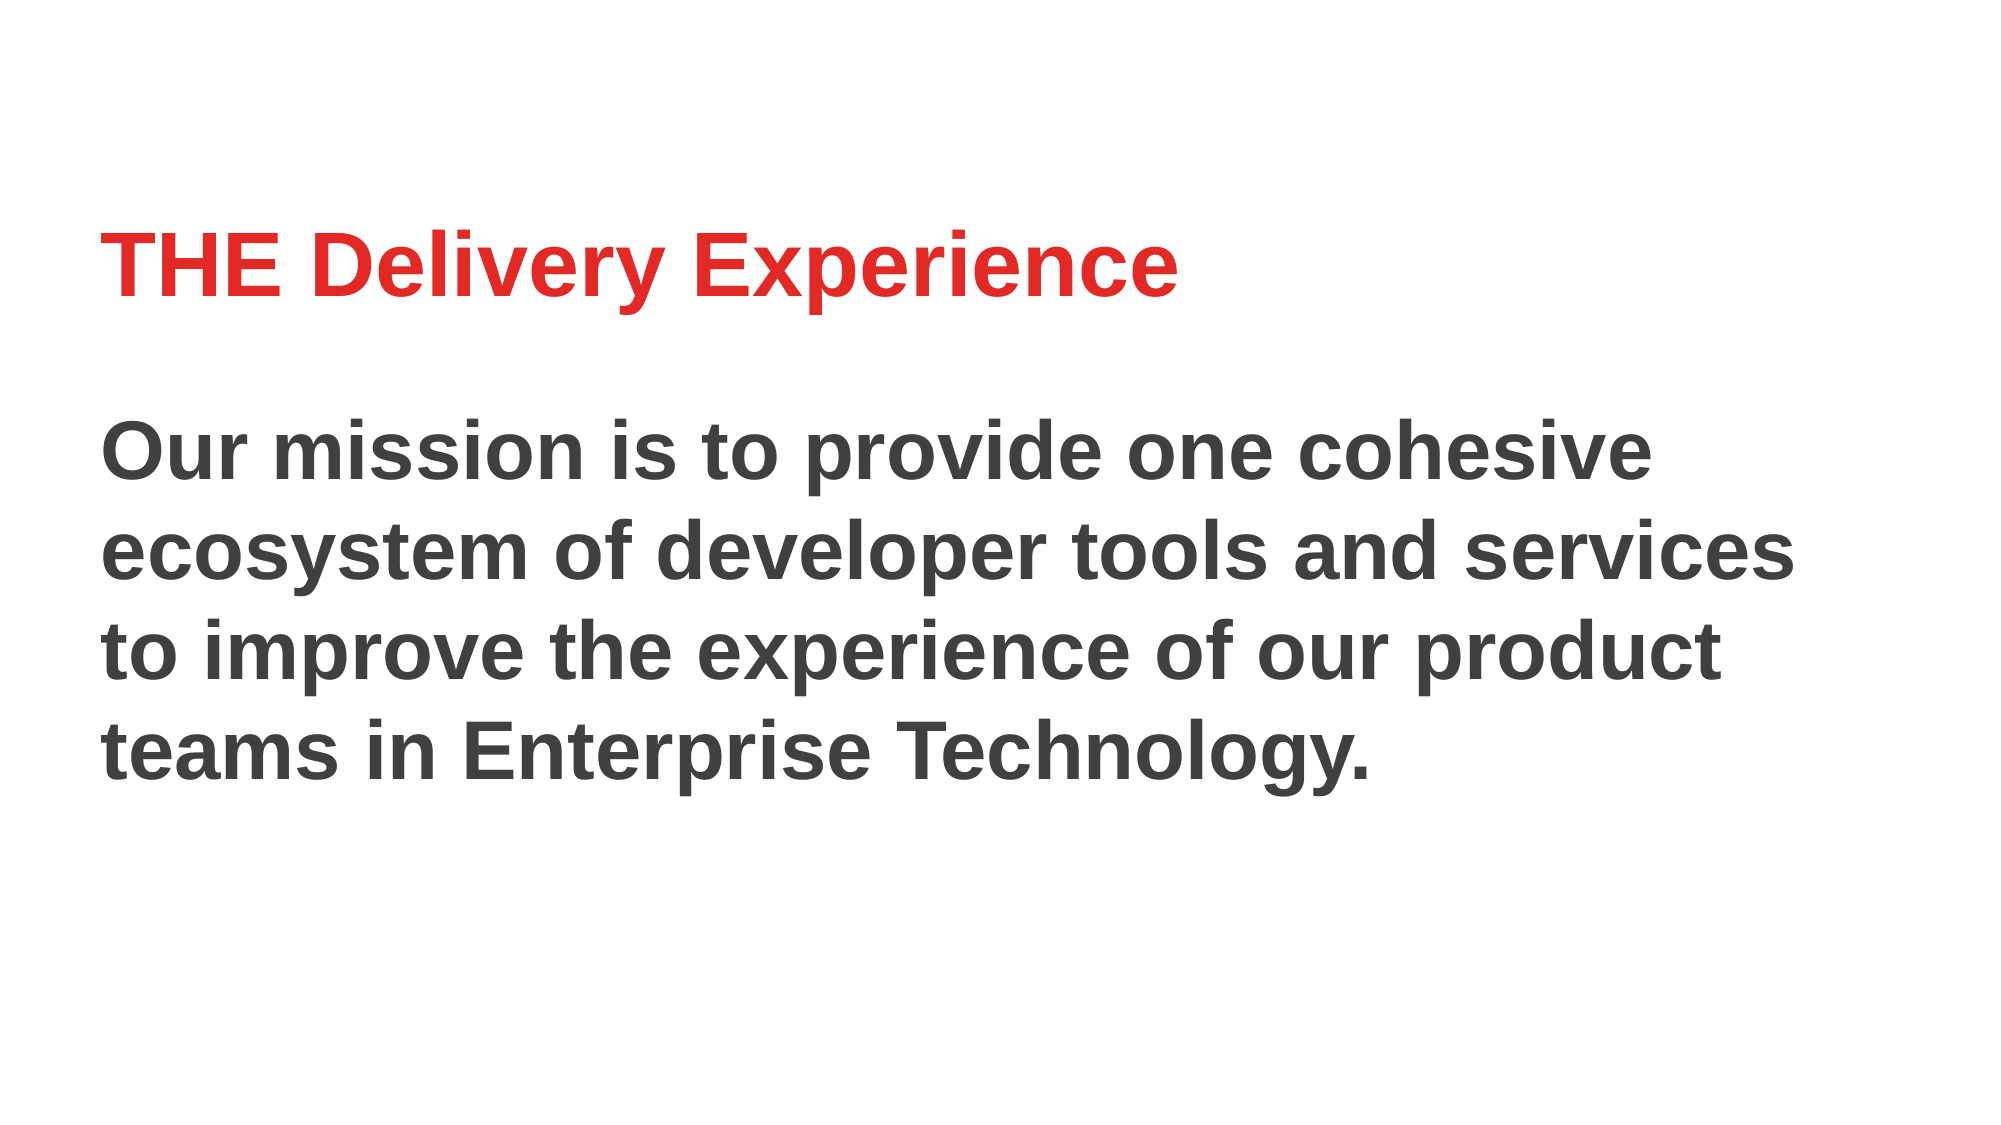

# THE Delivery Experience
Our mission is to provide one cohesive ecosystem of developer tools and services to improve the experience of our product teams in Enterprise Technology.